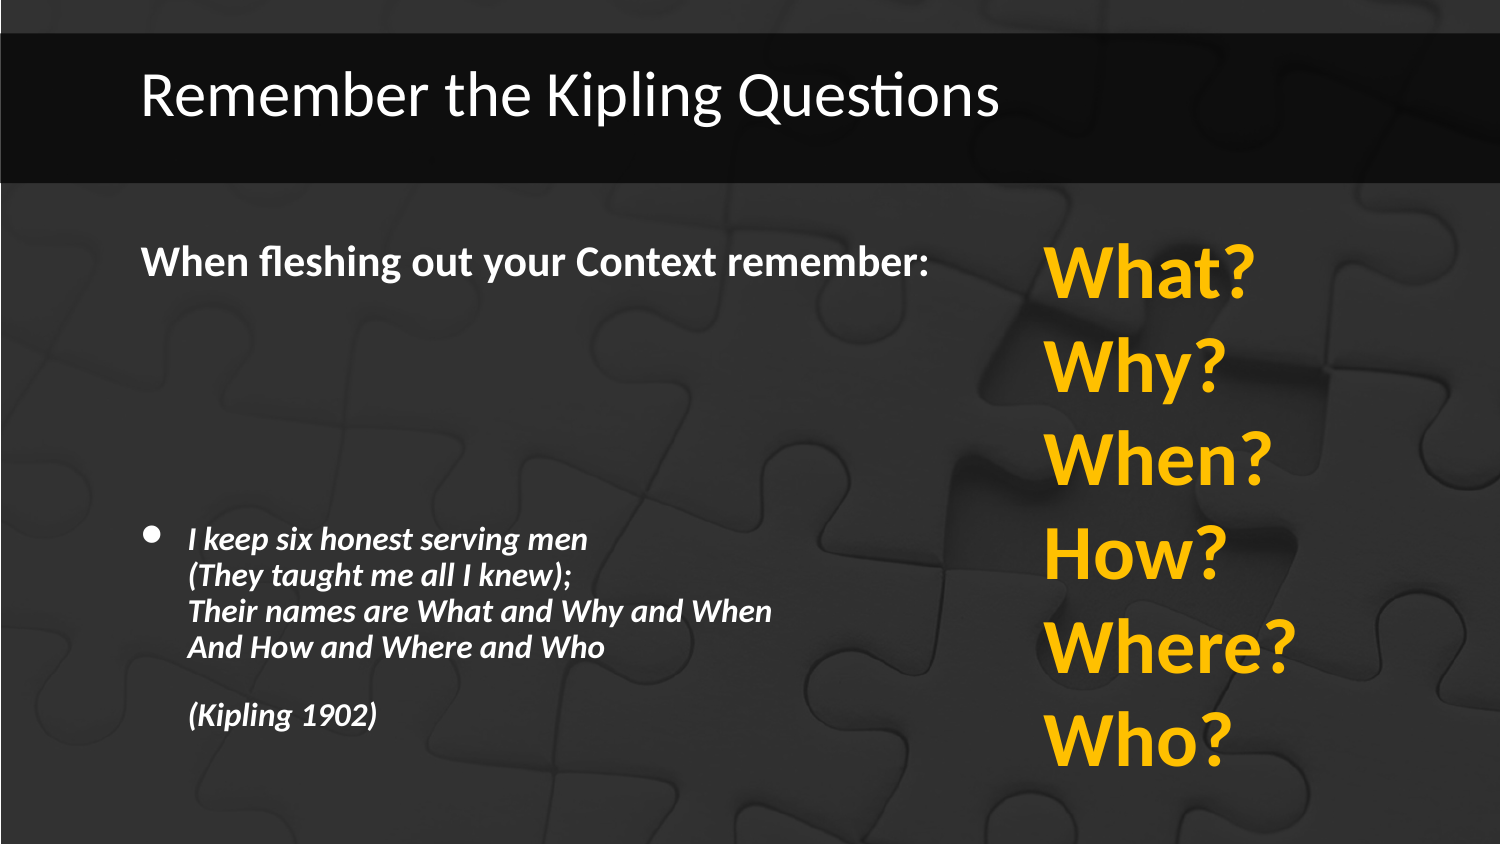

# Remember the Kipling Questions
What?
Why?
When?
How?
Where?
Who?
When fleshing out your Context remember:

I keep six honest serving men
(They taught me all I knew);
Their names are What and Why and When
And How and Where and Who
	(Kipling 1902)